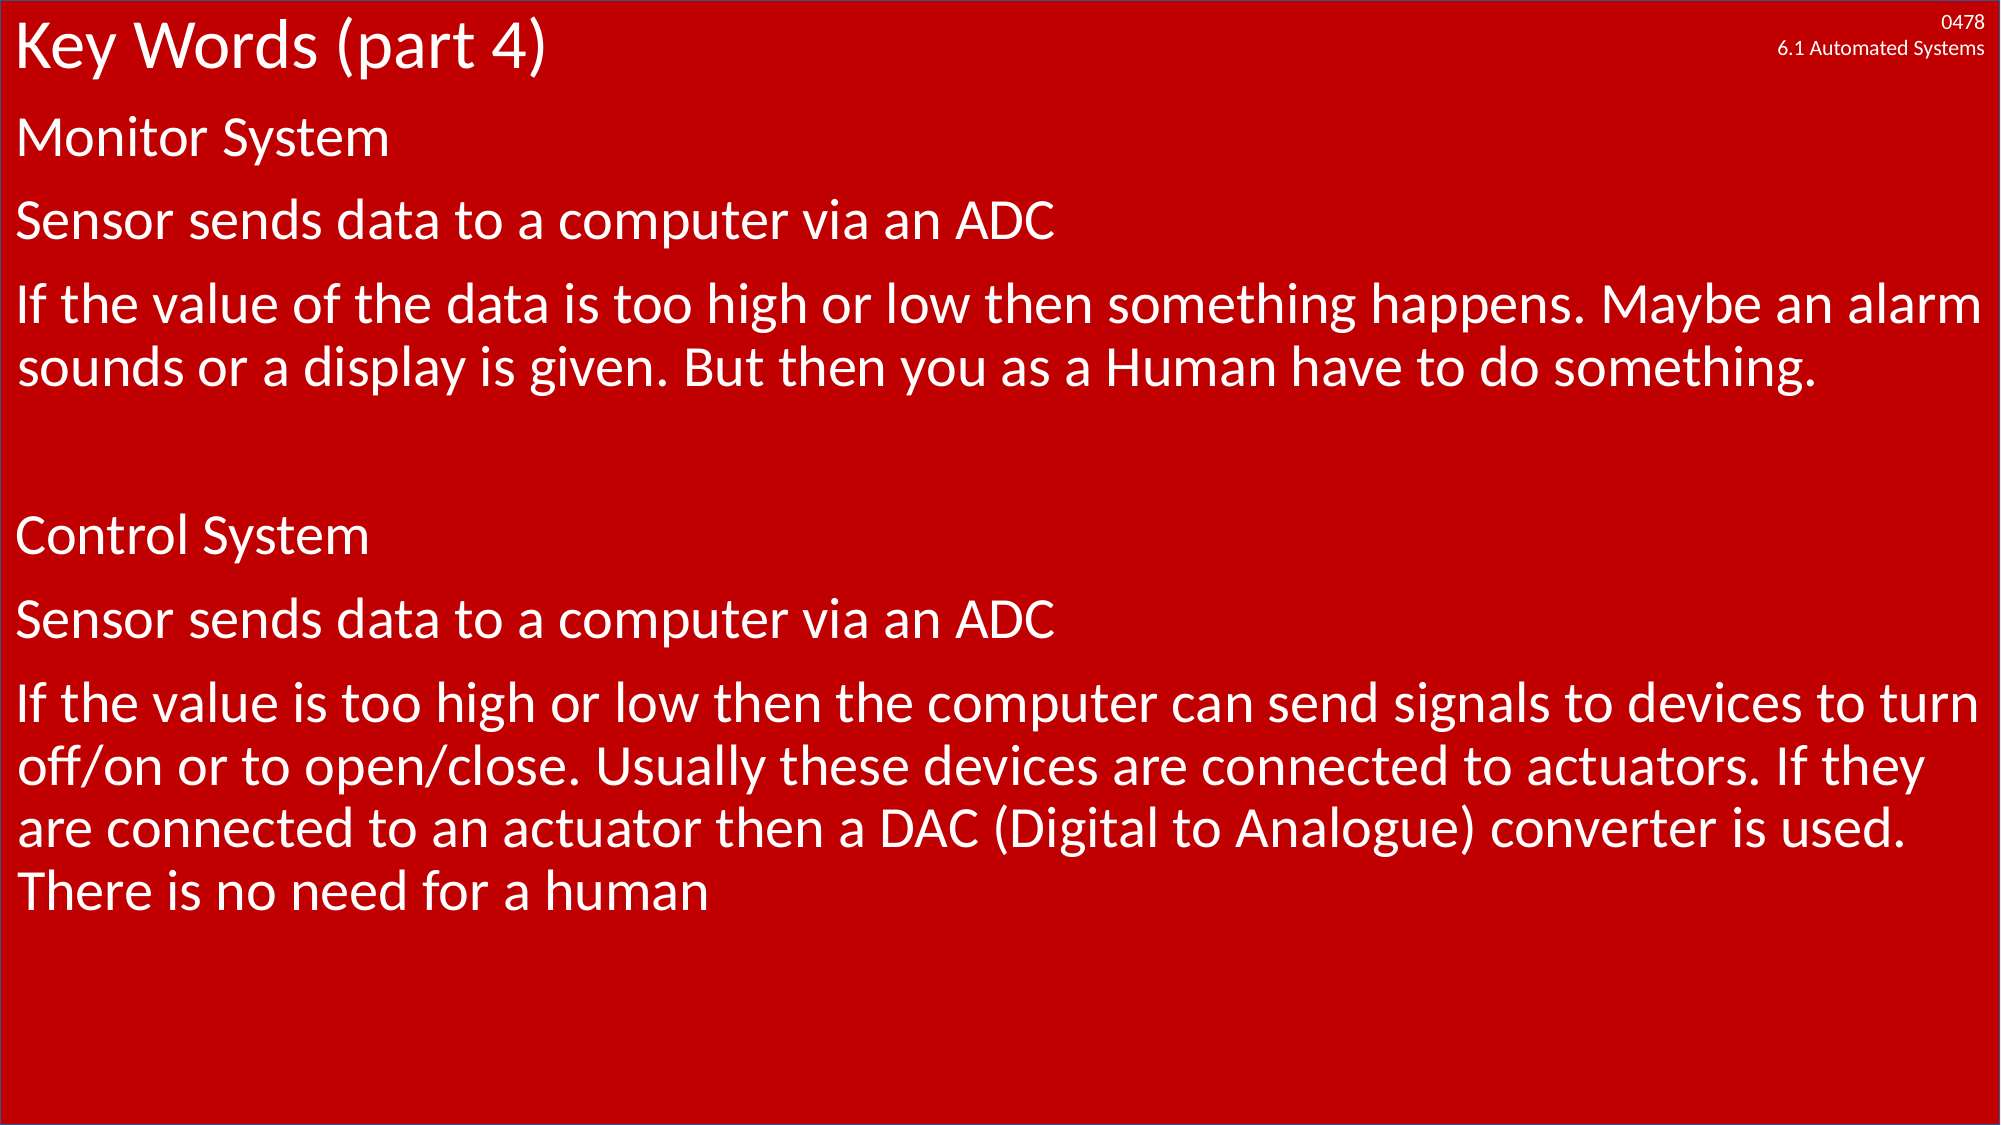

# Key Words (part 4)
Monitor System
Sensor sends data to a computer via an ADC
If the value of the data is too high or low then something happens. Maybe an alarm sounds or a display is given. But then you as a Human have to do something.

Control System
Sensor sends data to a computer via an ADC
If the value is too high or low then the computer can send signals to devices to turn off/on or to open/close. Usually these devices are connected to actuators. If they are connected to an actuator then a DAC (Digital to Analogue) converter is used. There is no need for a human